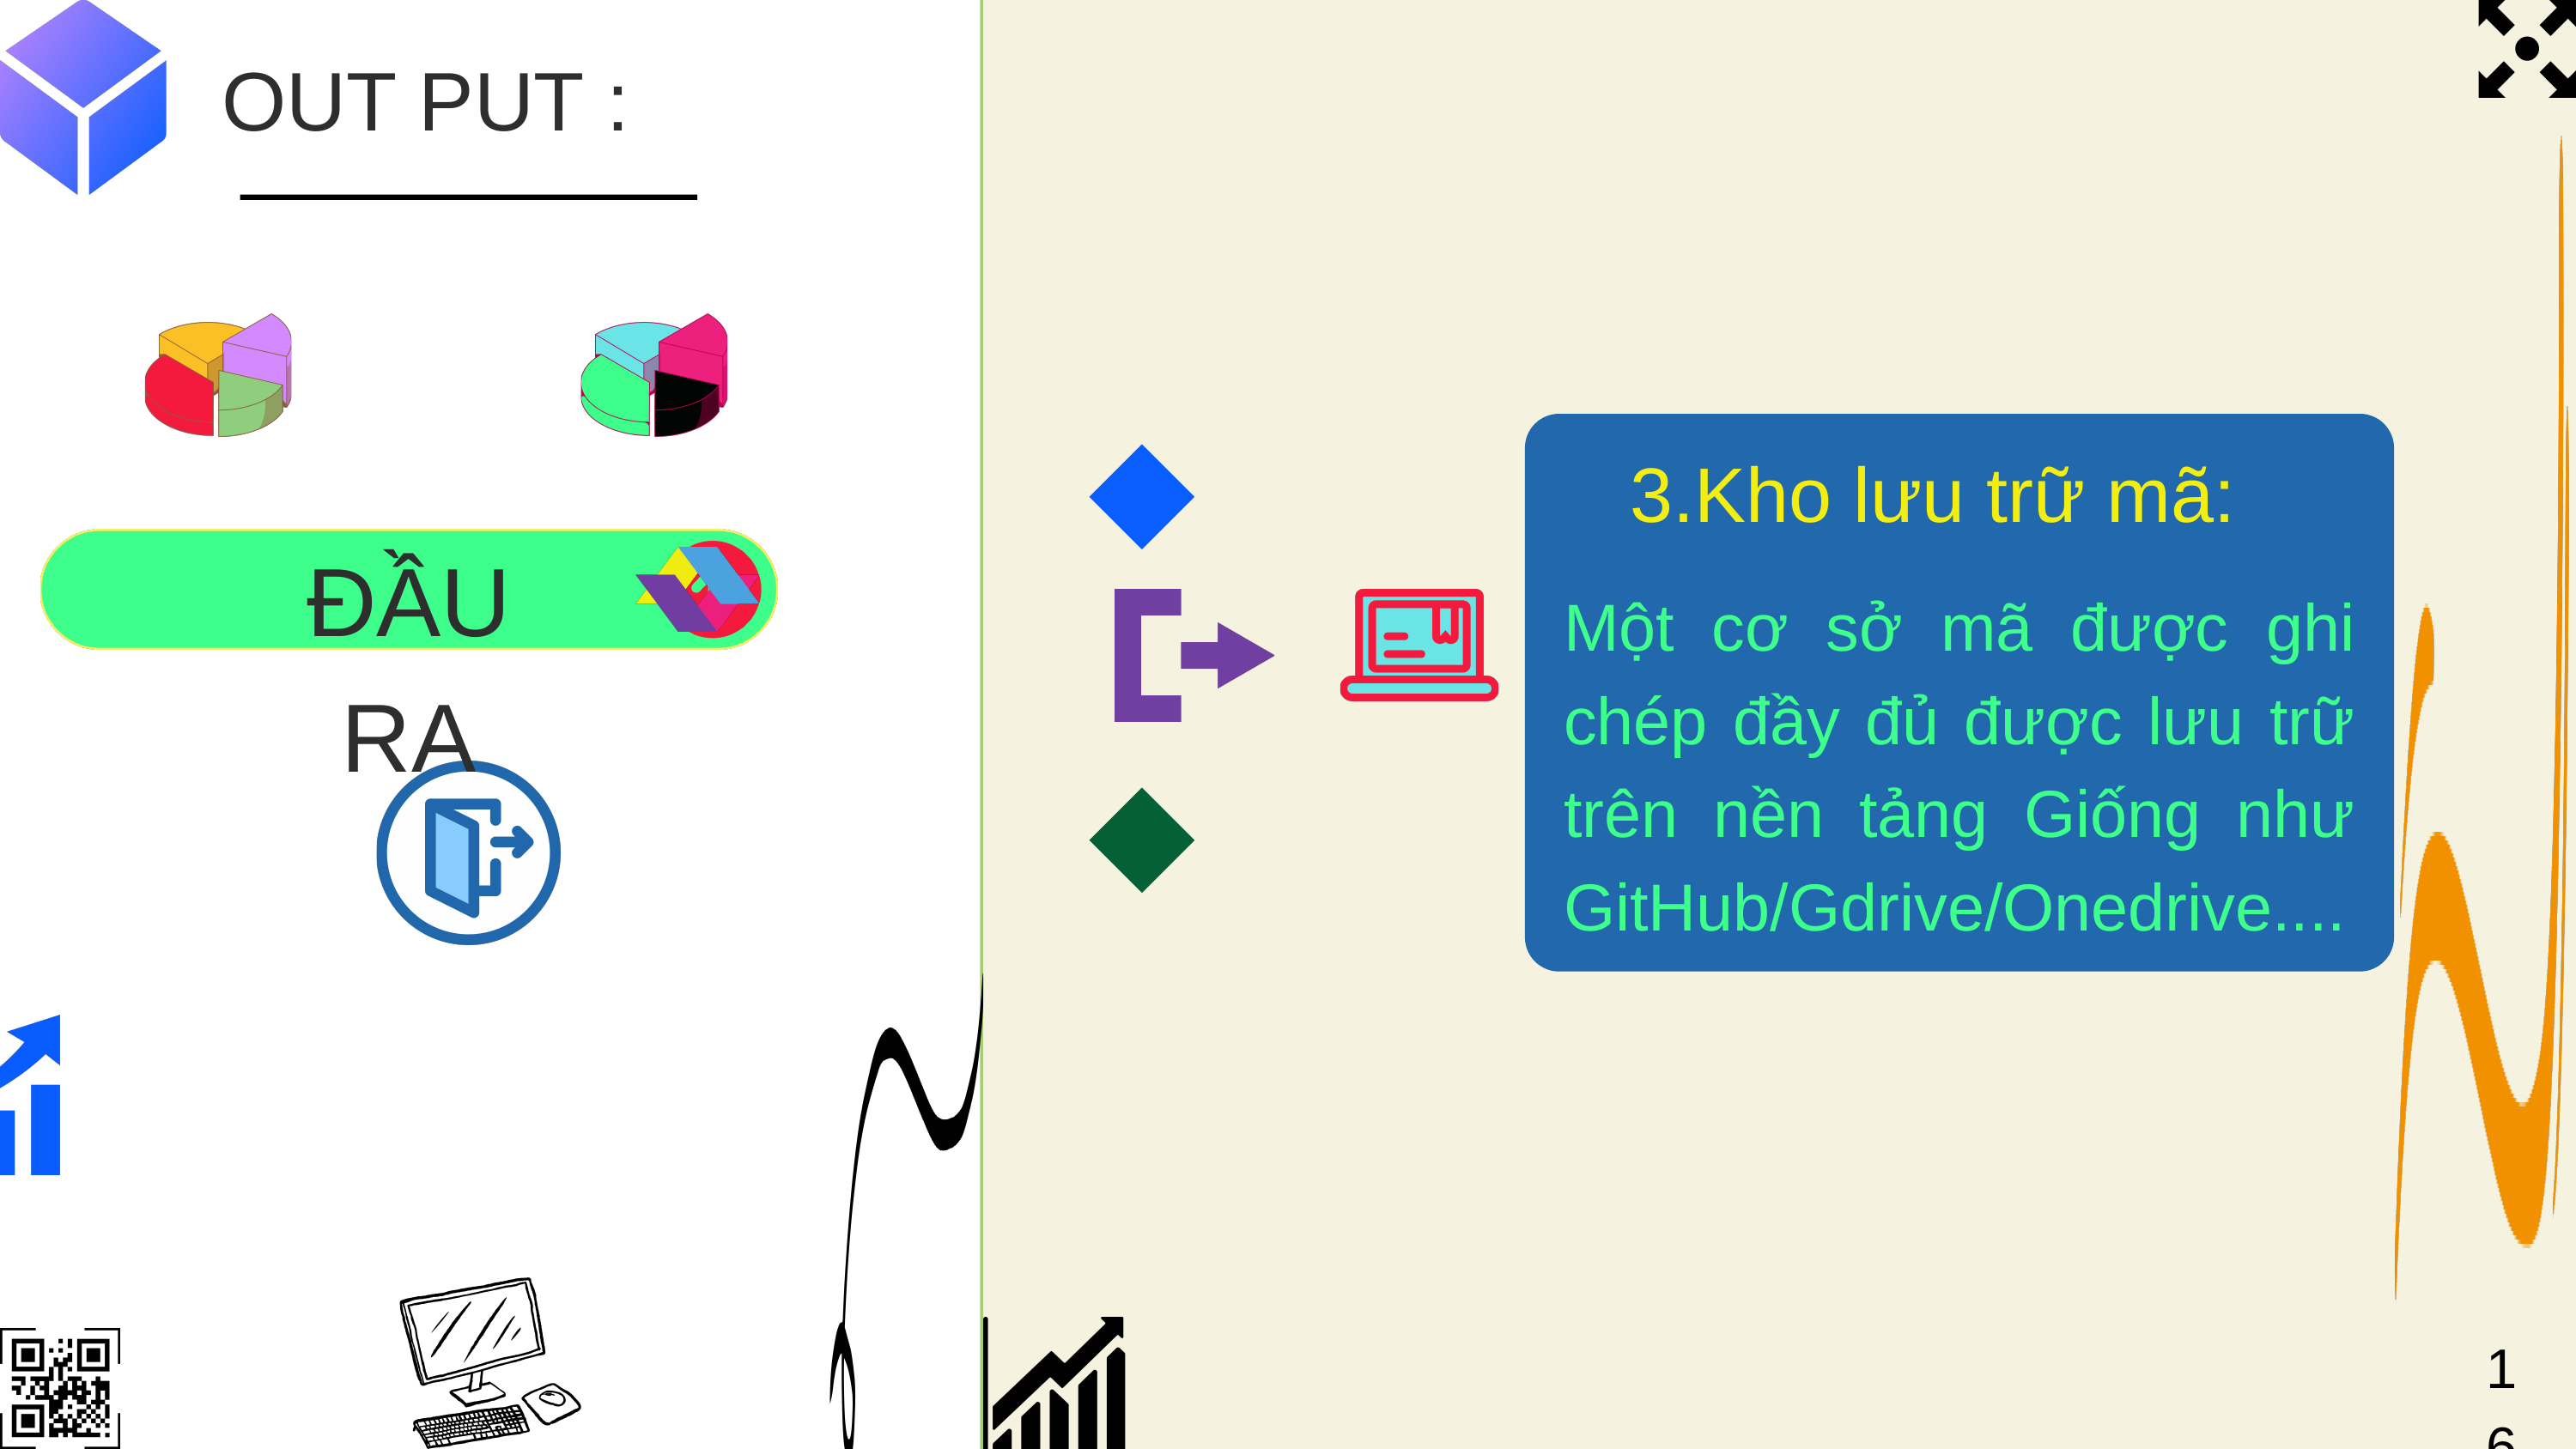

OUT PUT :

3.Kho lưu trữ mã:

ĐẦU RA

Một cơ sở mã được ghi chép đầy đủ được lưu trữ trên nền tảng Giống như GitHub/Gdrive/Onedrive....

16